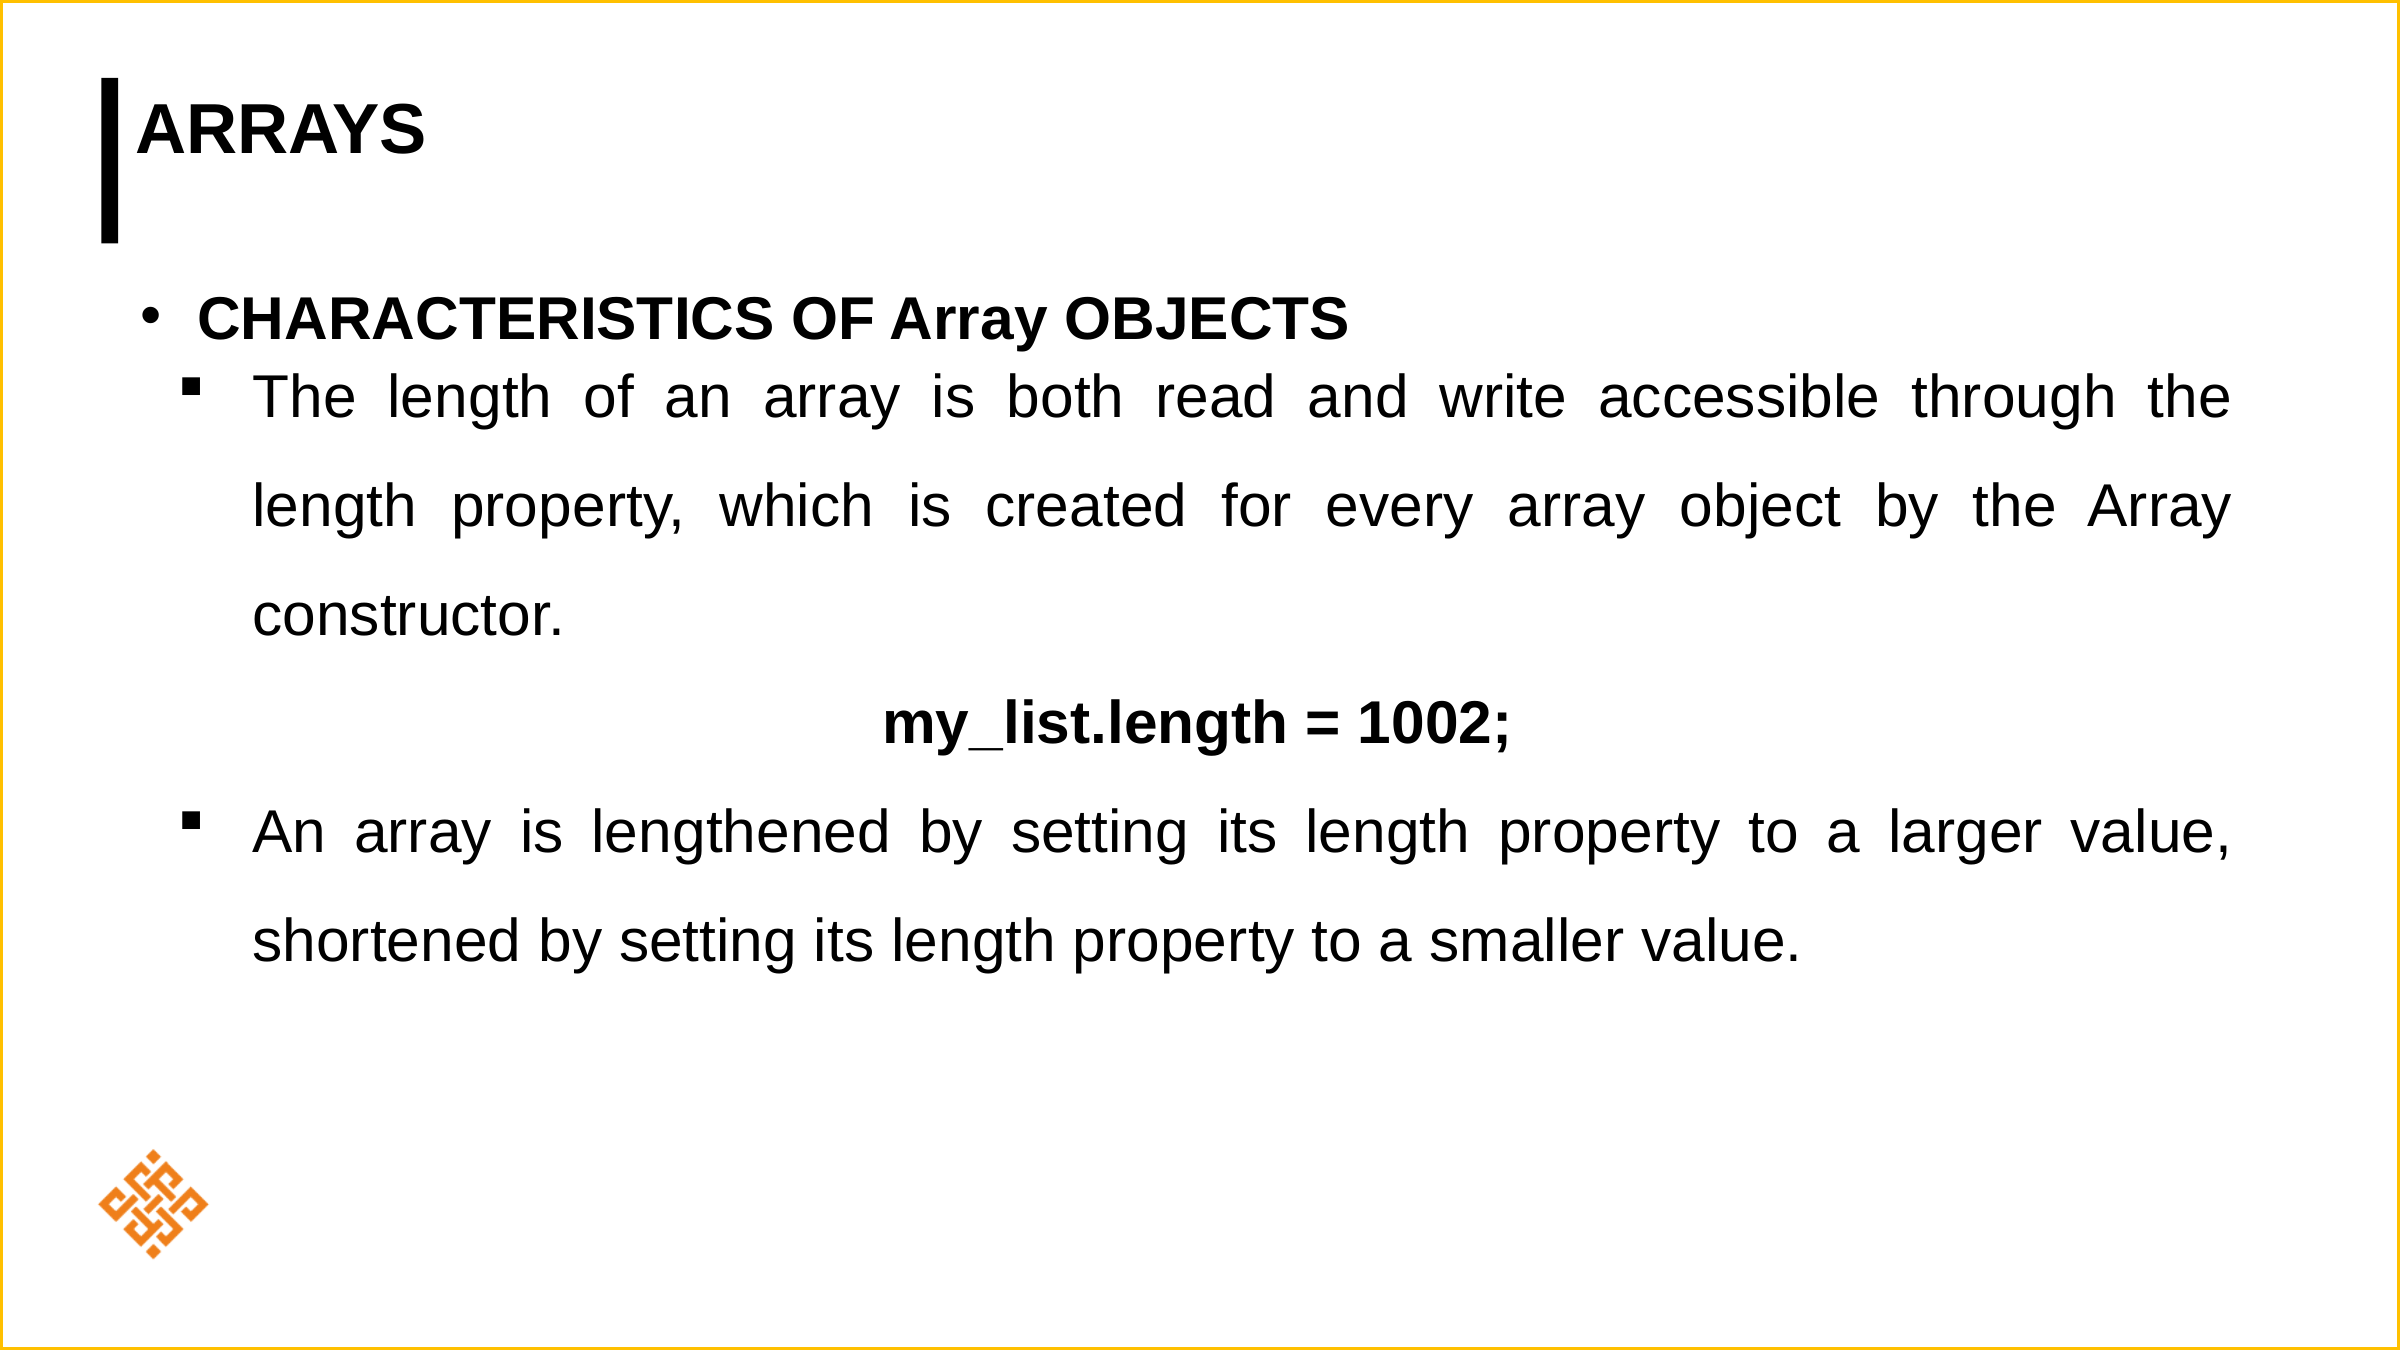

# arrays
CHARACTERISTICS OF Array OBJECTS
The length of an array is both read and write accessible through the length property, which is created for every array object by the Array constructor.
my_list.length = 1002;
An array is lengthened by setting its length property to a larger value, shortened by setting its length property to a smaller value.